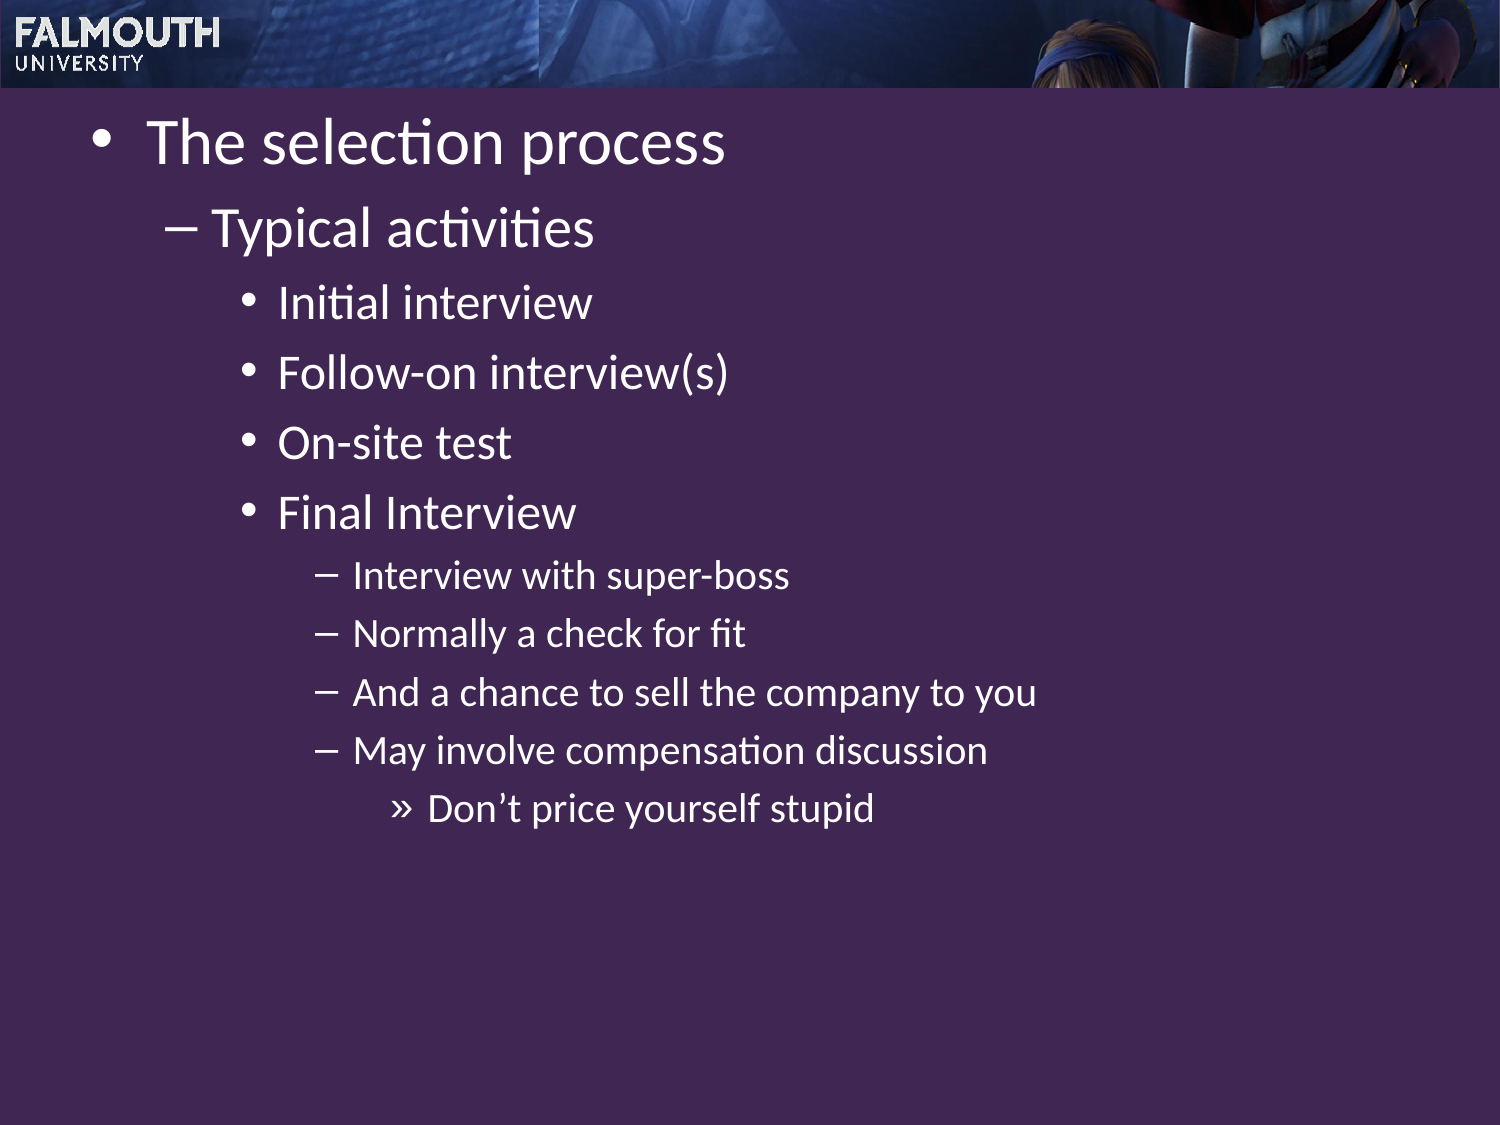

The selection process
Typical activities
Initial interview
Follow-on interview(s)
On-site test
Final Interview
Interview with super-boss
Normally a check for fit
And a chance to sell the company to you
May involve compensation discussion
Don’t price yourself stupid